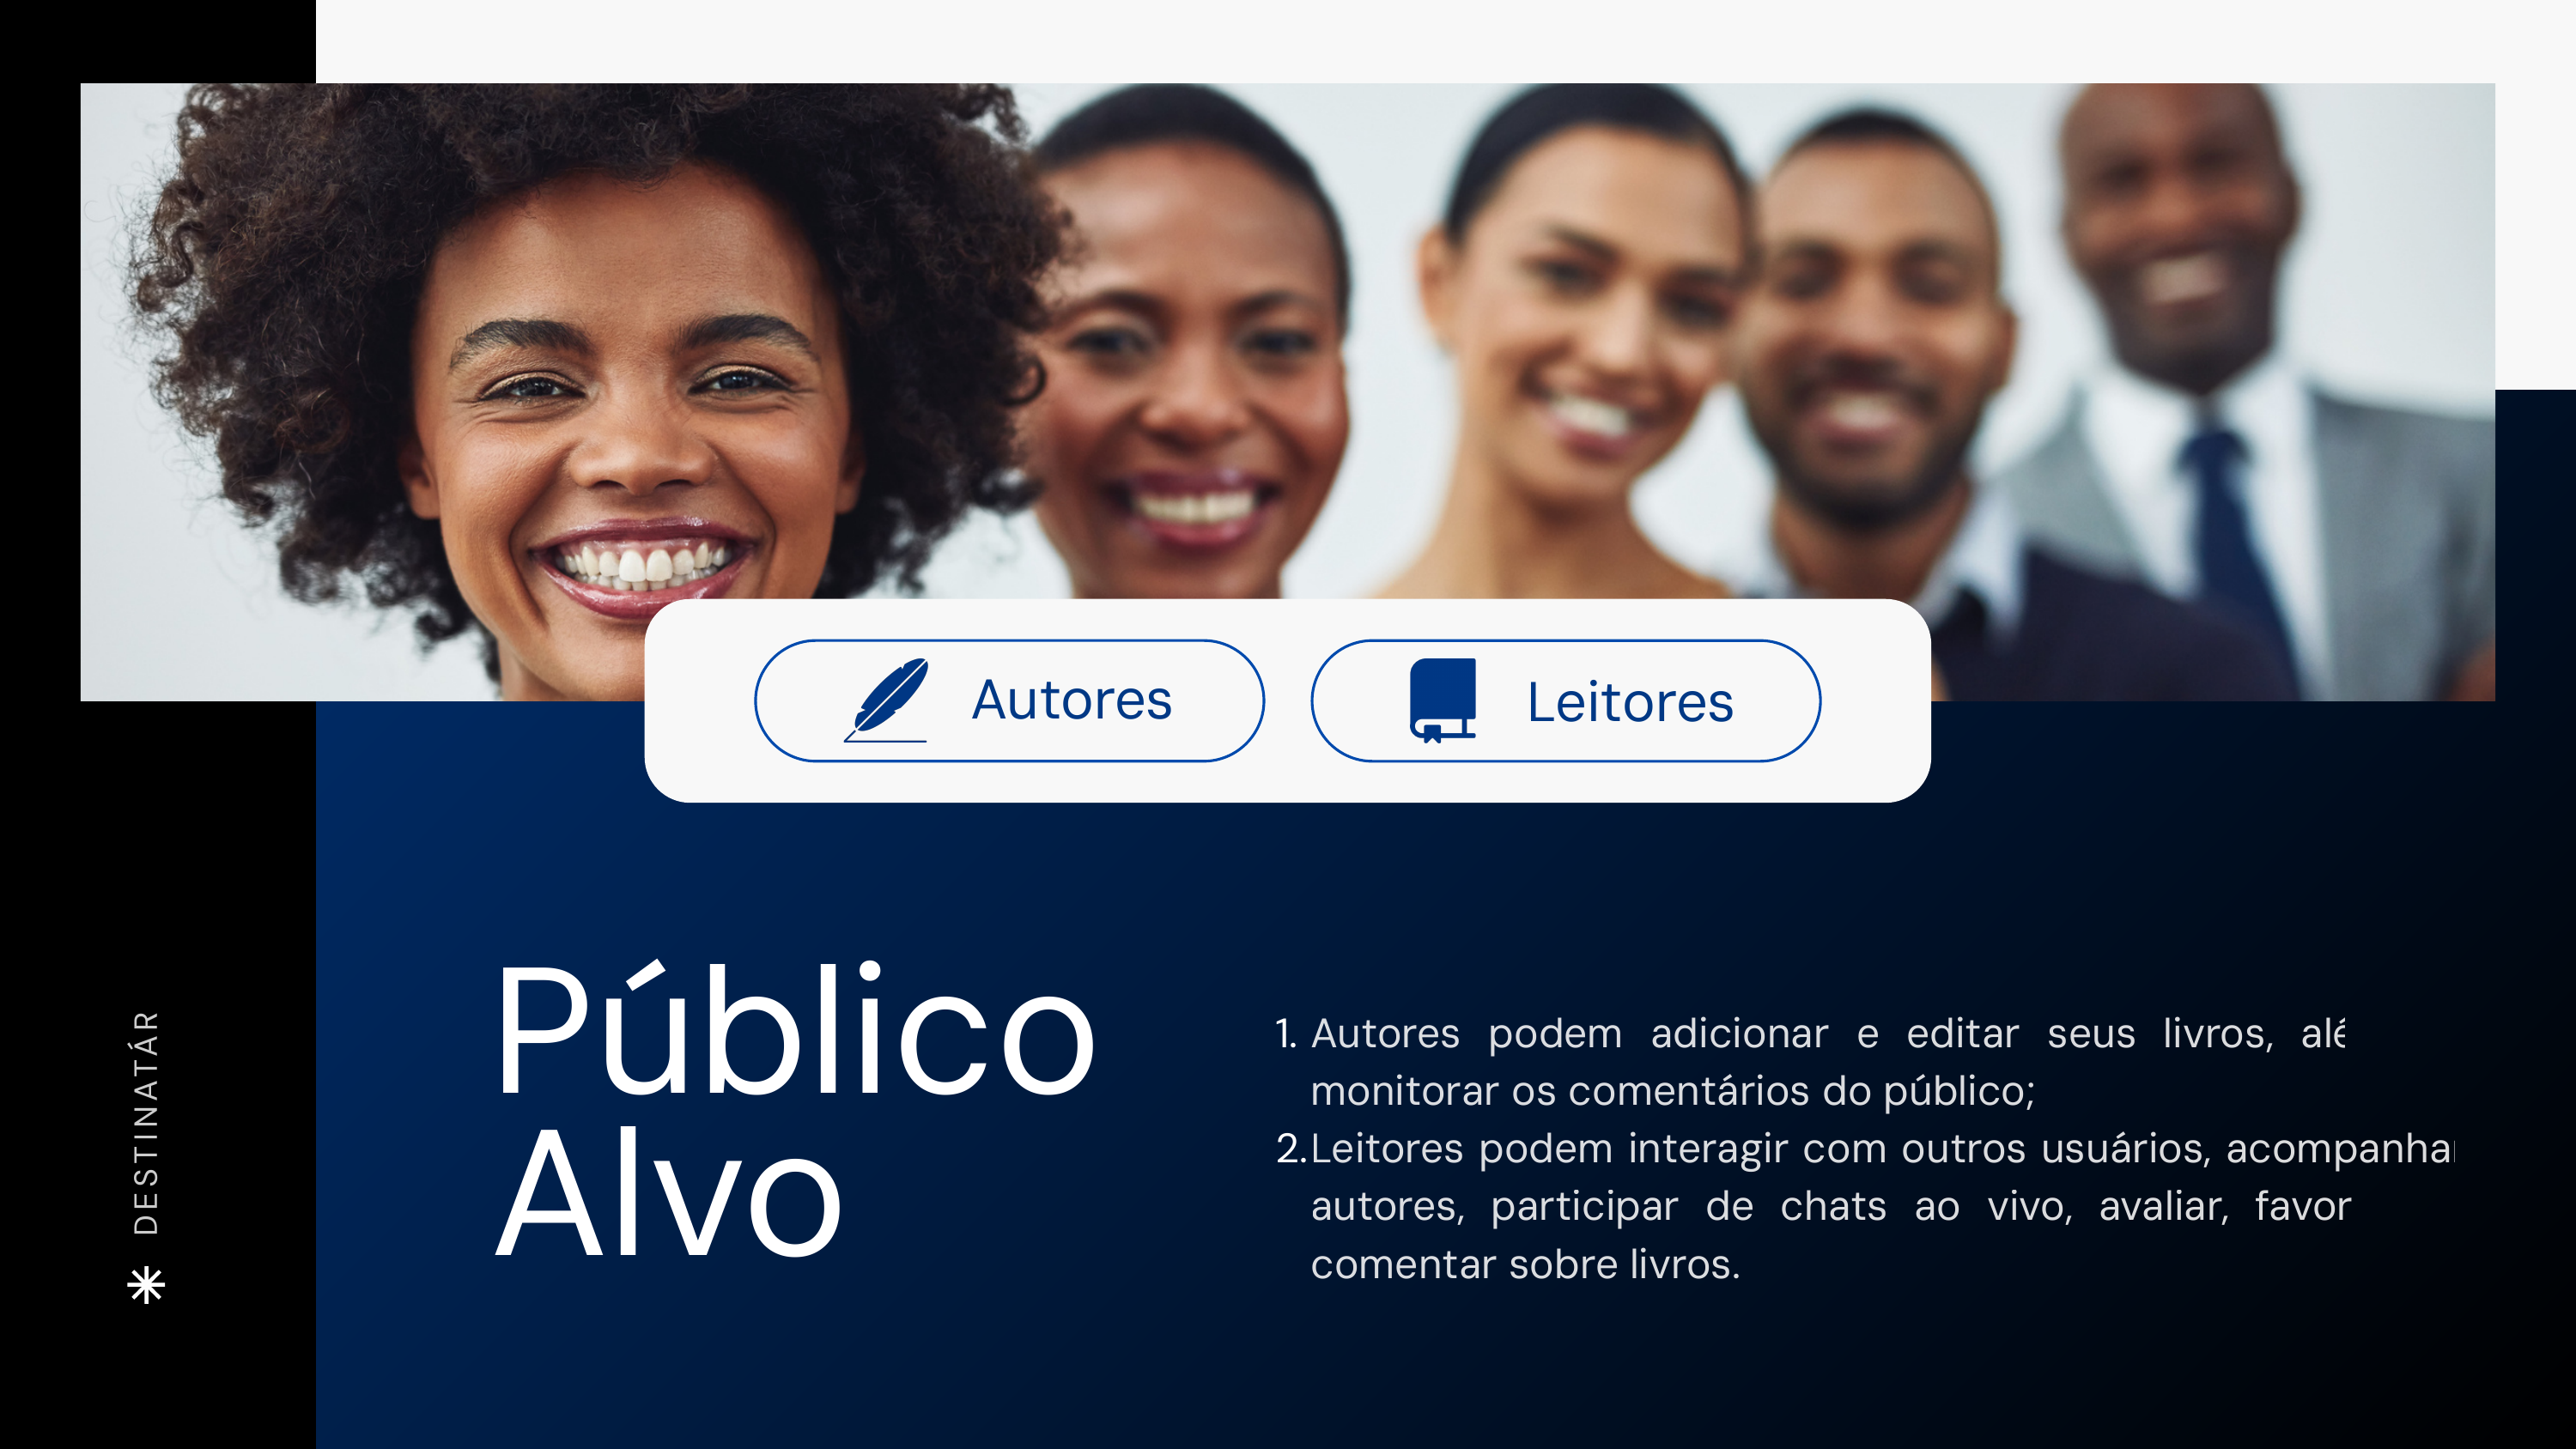

Autores

Leitores
Público Alvo
Autores podem adicionar e editar seus livros, além de monitorar os comentários do público;
Leitores podem interagir com outros usuários, acompanhar autores, participar de chats ao vivo, avaliar, favoritar e comentar sobre livros.
DESTINATÁRIOS